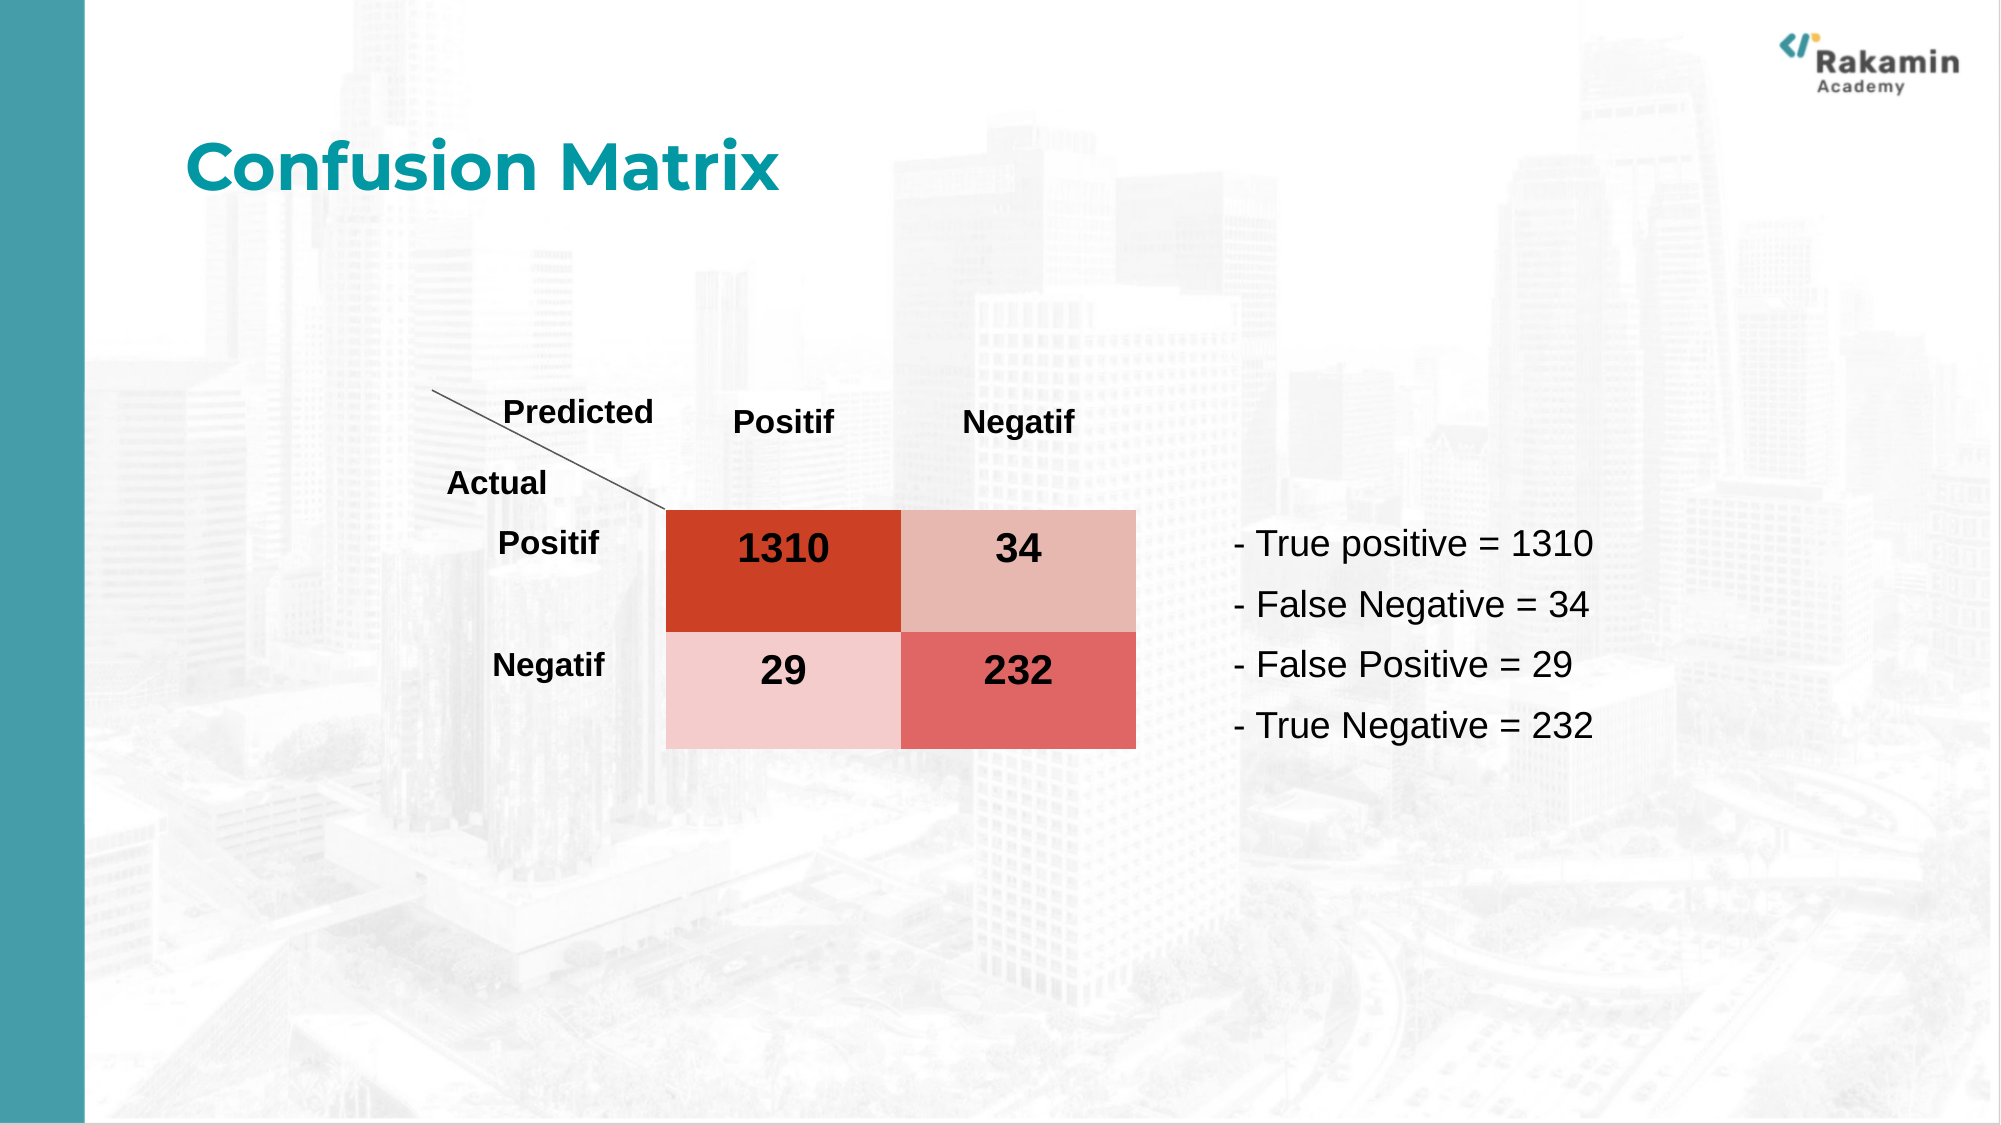

Confusion Matrix
Predicted
|  | Positif | Negatif |
| --- | --- | --- |
| Positif | 1310 | 34 |
| Negatif | 29 | 232 |
Actual
- True positive = 1310
- False Negative = 34
- False Positive = 29
- True Negative = 232